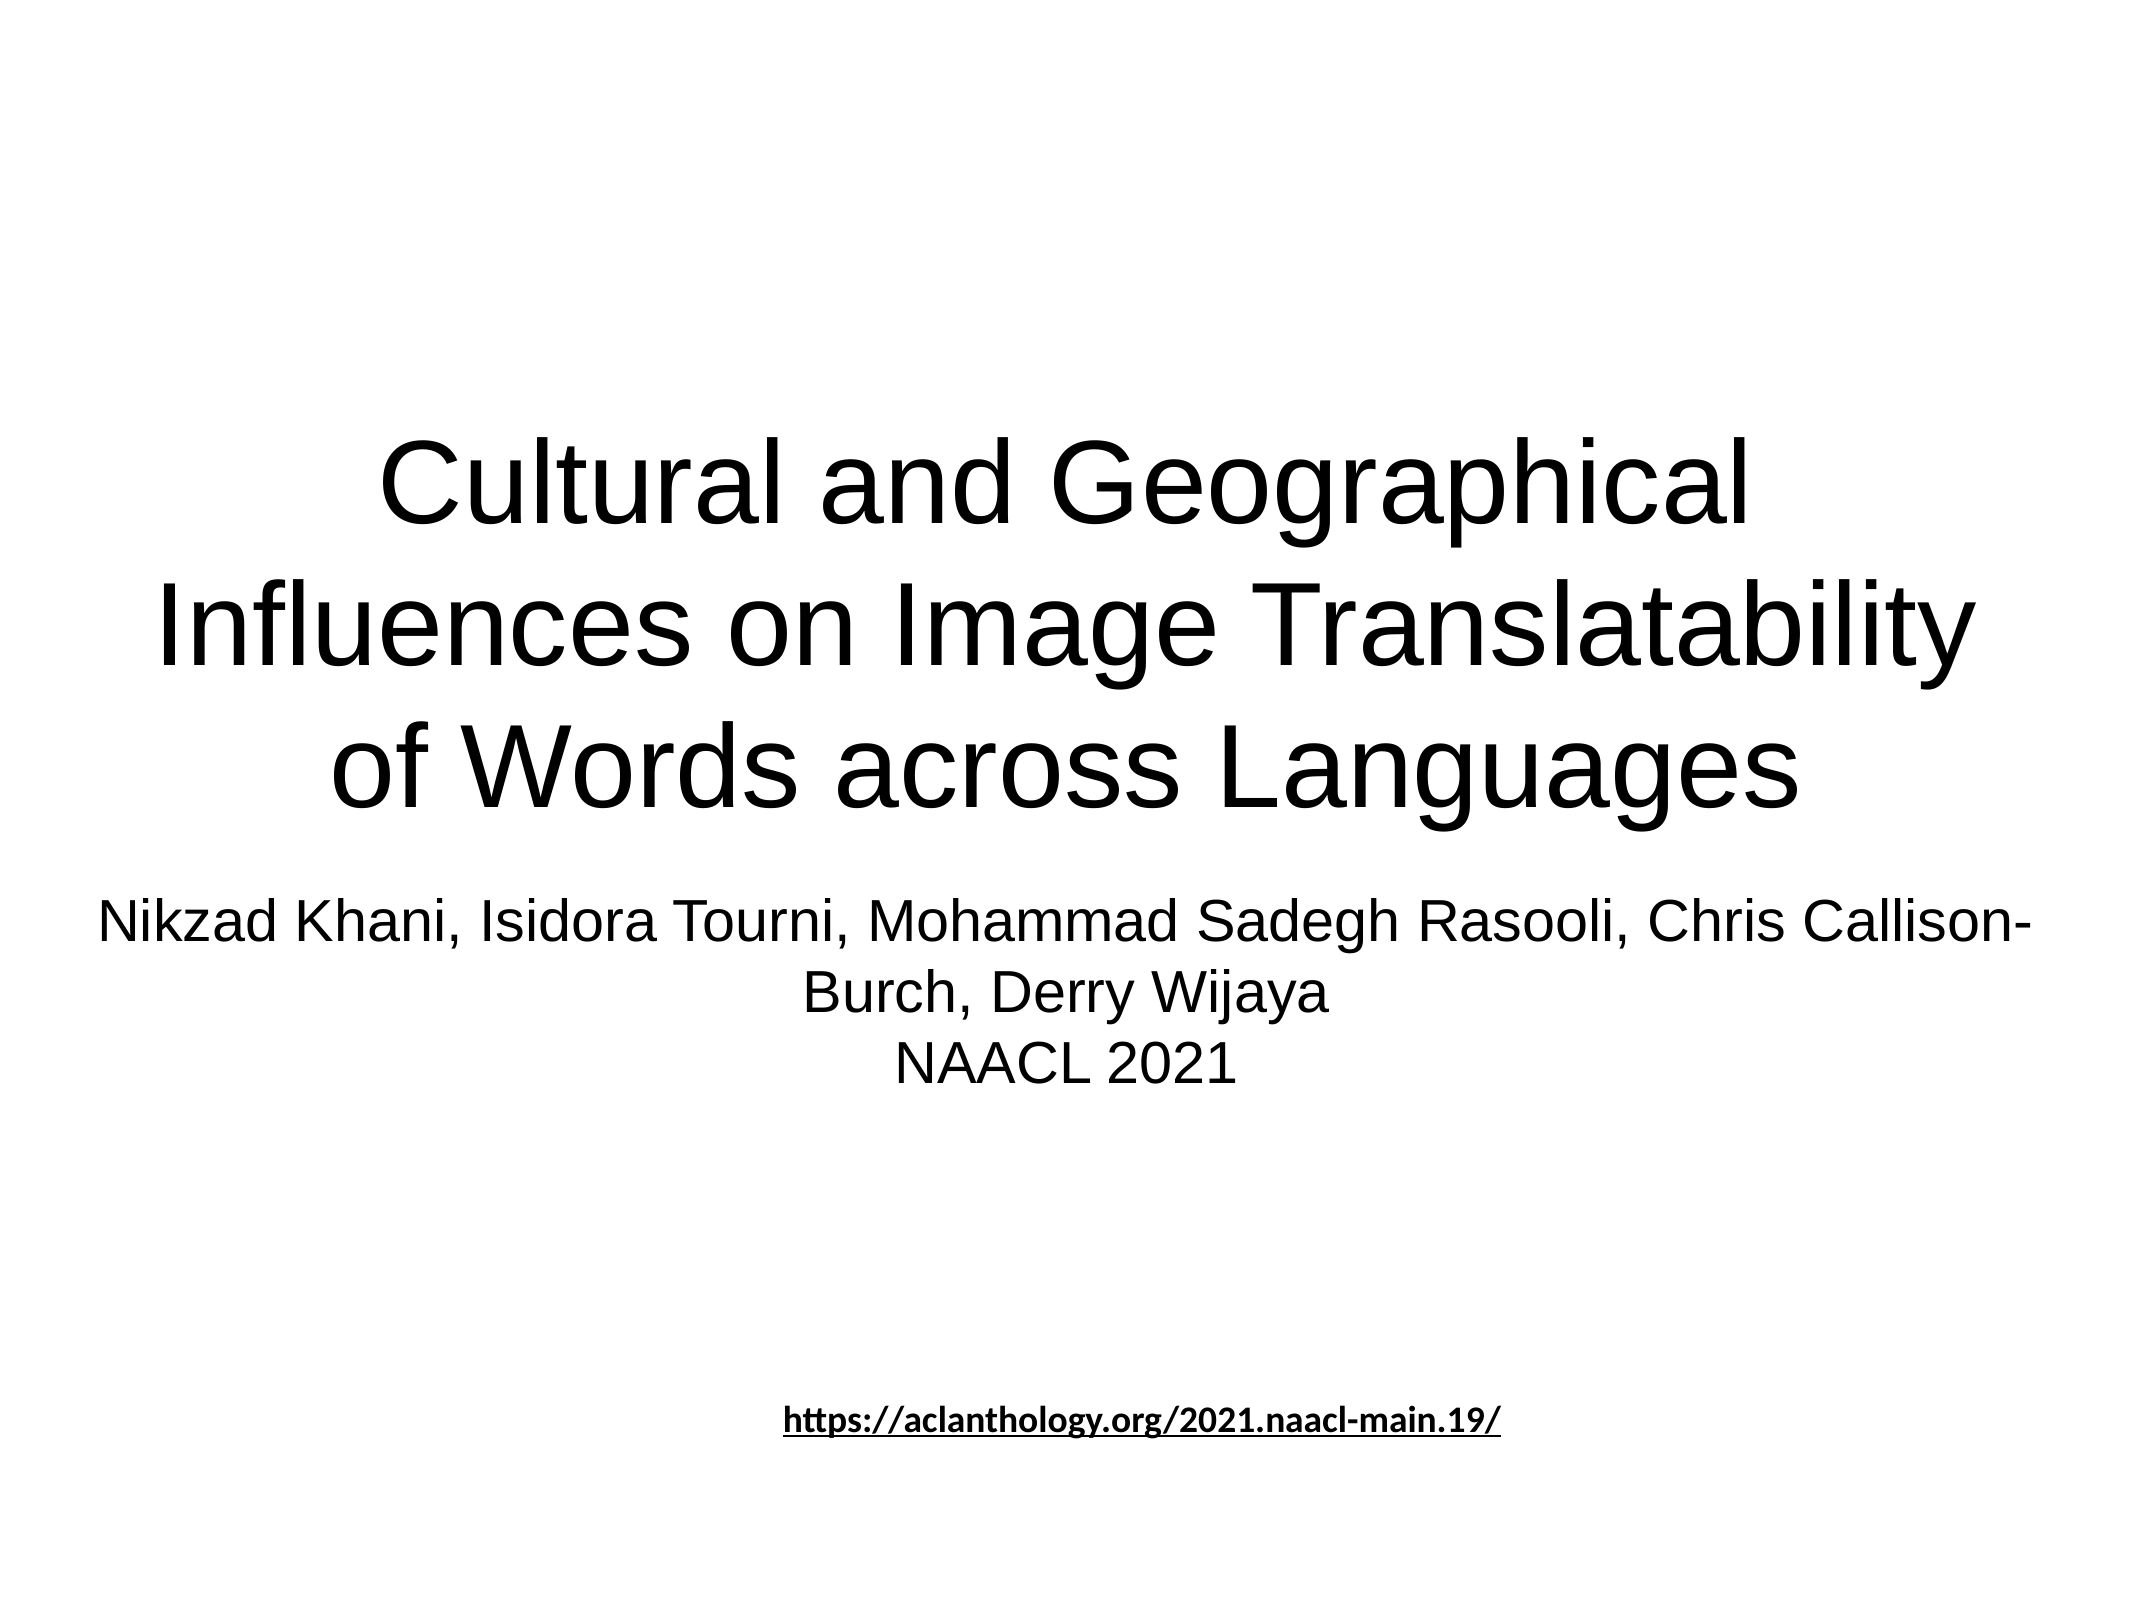

# Cultural and Geographical Influences on Image Translatability of Words across Languages
Nikzad Khani, Isidora Tourni, Mohammad Sadegh Rasooli, Chris Callison-Burch, Derry Wijaya
NAACL 2021
https://aclanthology.org/2021.naacl-main.19/